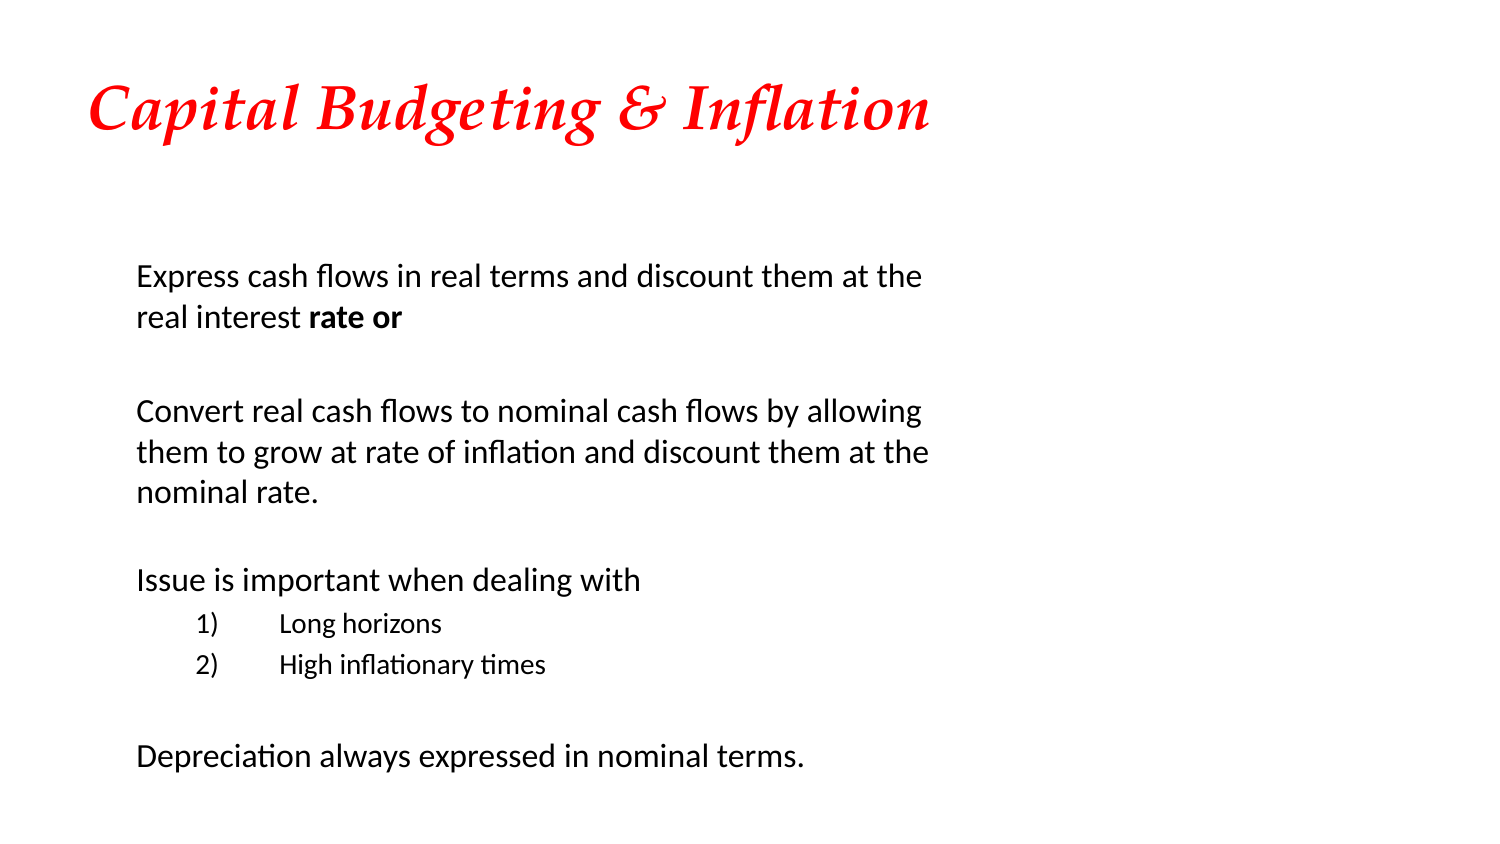

# Capital Budgeting & Inflation

Express cash flows in real terms and discount them at the real interest rate or

Convert real cash flows to nominal cash flows by allowing them to grow at rate of inflation and discount them at the nominal rate.
Issue is important when dealing with
1)	Long horizons
2)	High inflationary times

Depreciation always expressed in nominal terms.